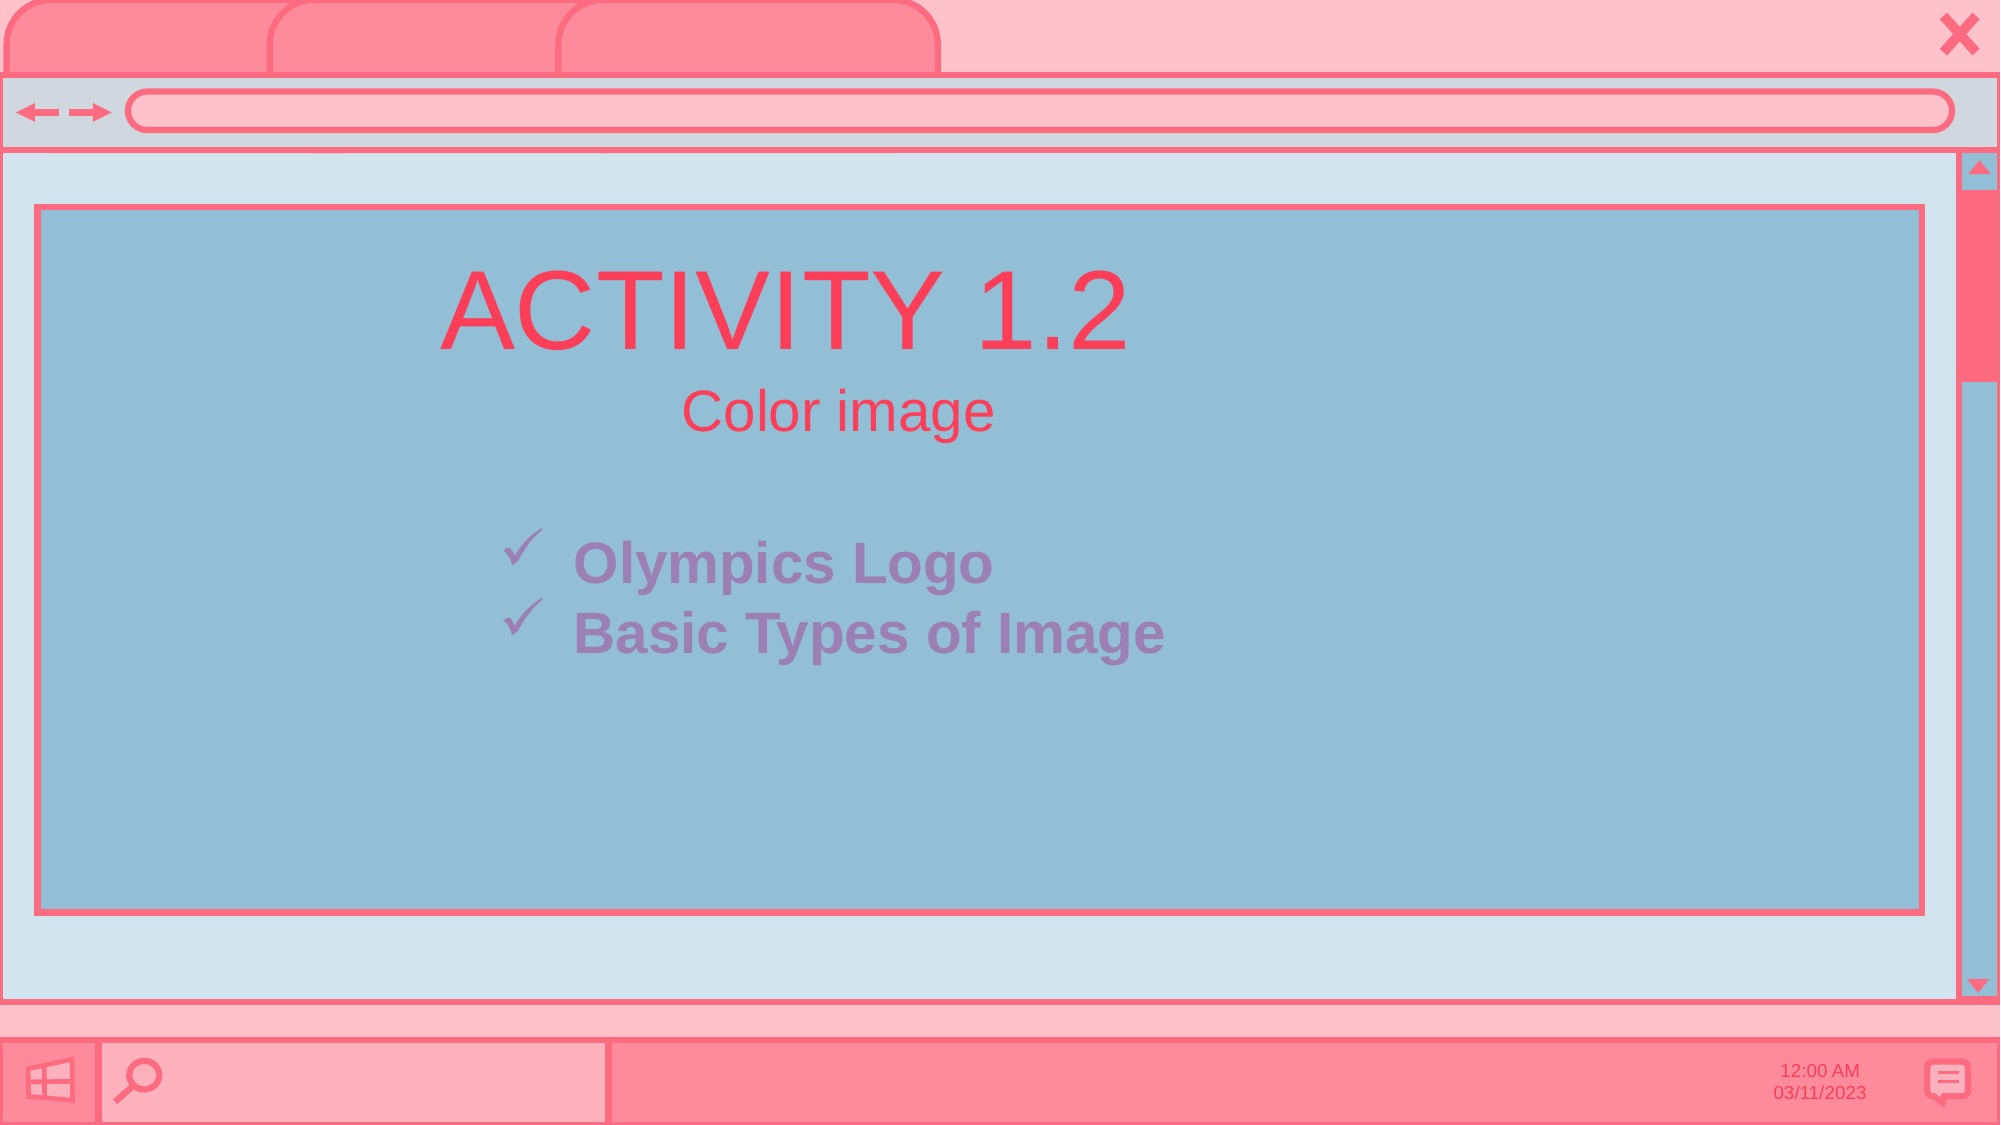

ACTIVITY 1.2
Color image
Olympics Logo
Basic Types of Image

12:00 AM
03/11/2023